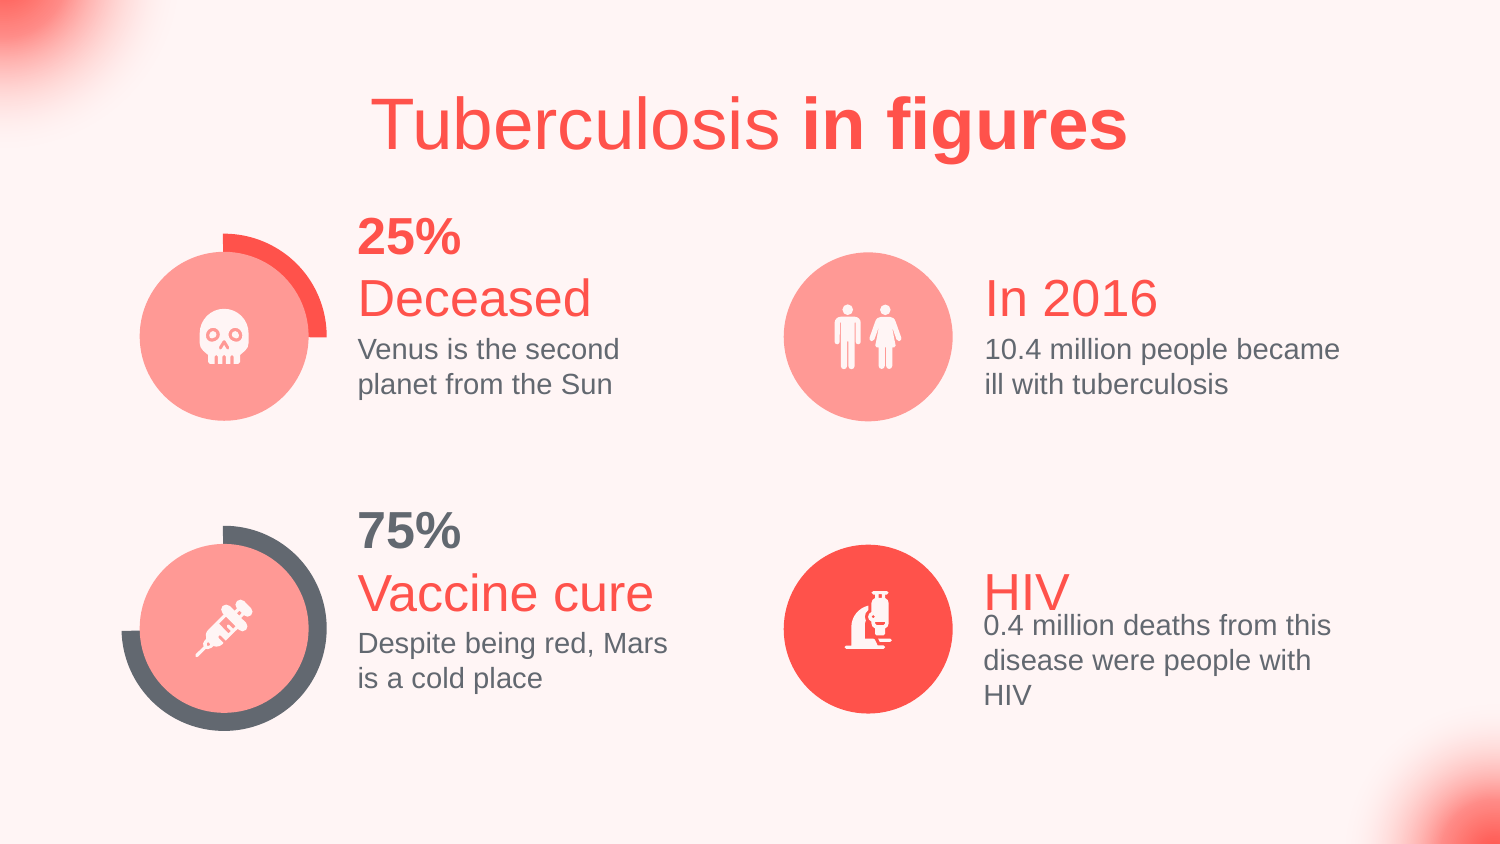

# Tuberculosis in figures
25%

Deceased
In 2016
75%

Venus is the second planet from the Sun
10.4 million people became ill with tuberculosis
75%

HIV
Vaccine cure

0.4 million deaths from this disease were people with HIV
Despite being red, Mars is a cold place